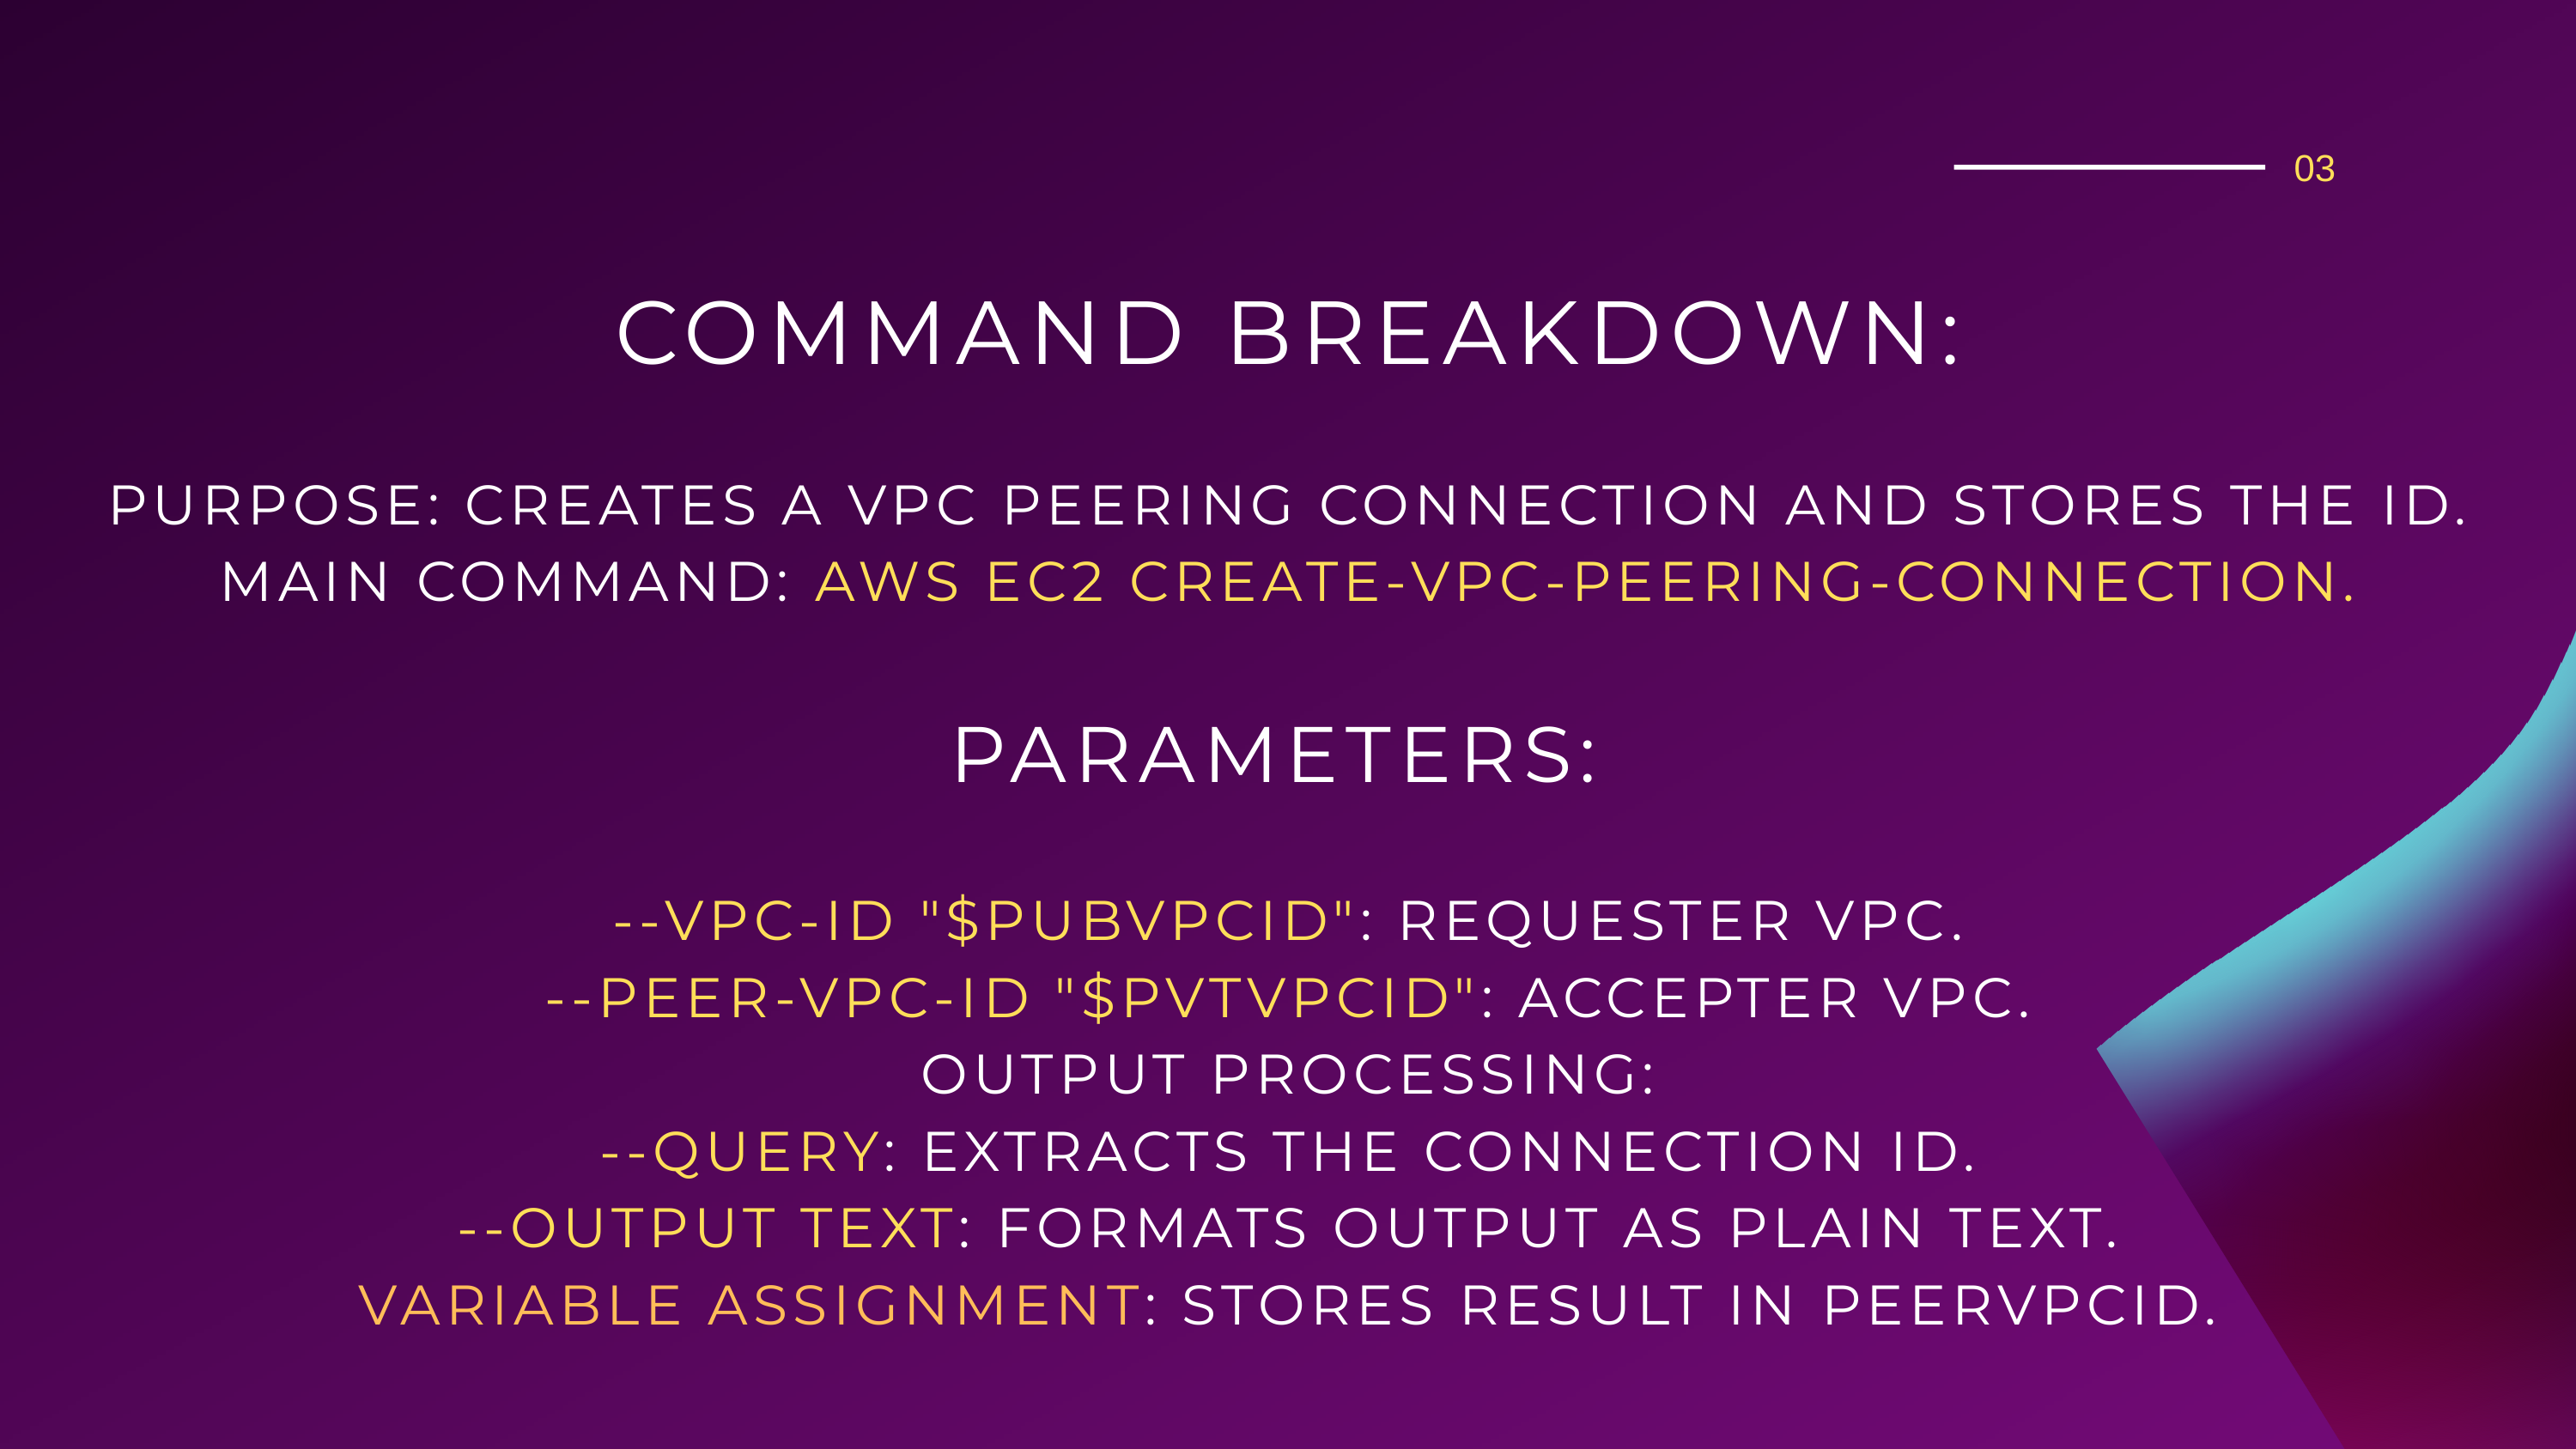

03
COMMAND BREAKDOWN:

PURPOSE: CREATES A VPC PEERING CONNECTION AND STORES THE ID.
MAIN COMMAND: AWS EC2 CREATE-VPC-PEERING-CONNECTION.

PARAMETERS:

--VPC-ID "$PUBVPCID": REQUESTER VPC.
--PEER-VPC-ID "$PVTVPCID": ACCEPTER VPC.
OUTPUT PROCESSING:
--QUERY: EXTRACTS THE CONNECTION ID.
--OUTPUT TEXT: FORMATS OUTPUT AS PLAIN TEXT.
VARIABLE ASSIGNMENT: STORES RESULT IN PEERVPCID.